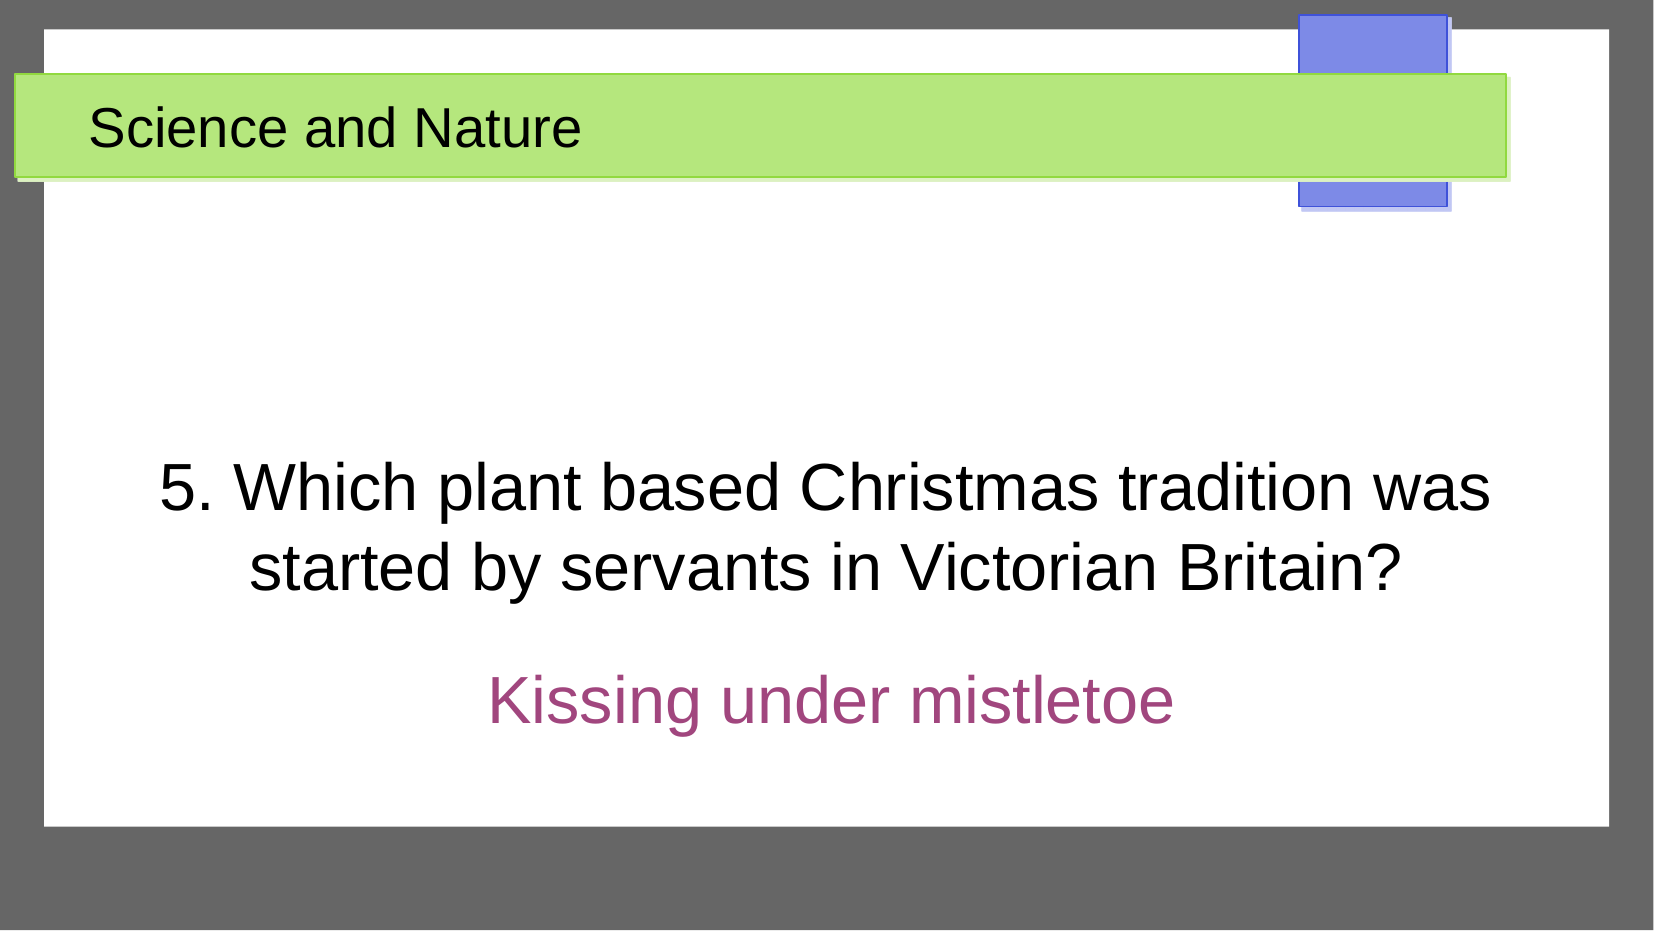

Science and Nature
5. Which plant based Christmas tradition was started by servants in Victorian Britain?
Kissing under mistletoe